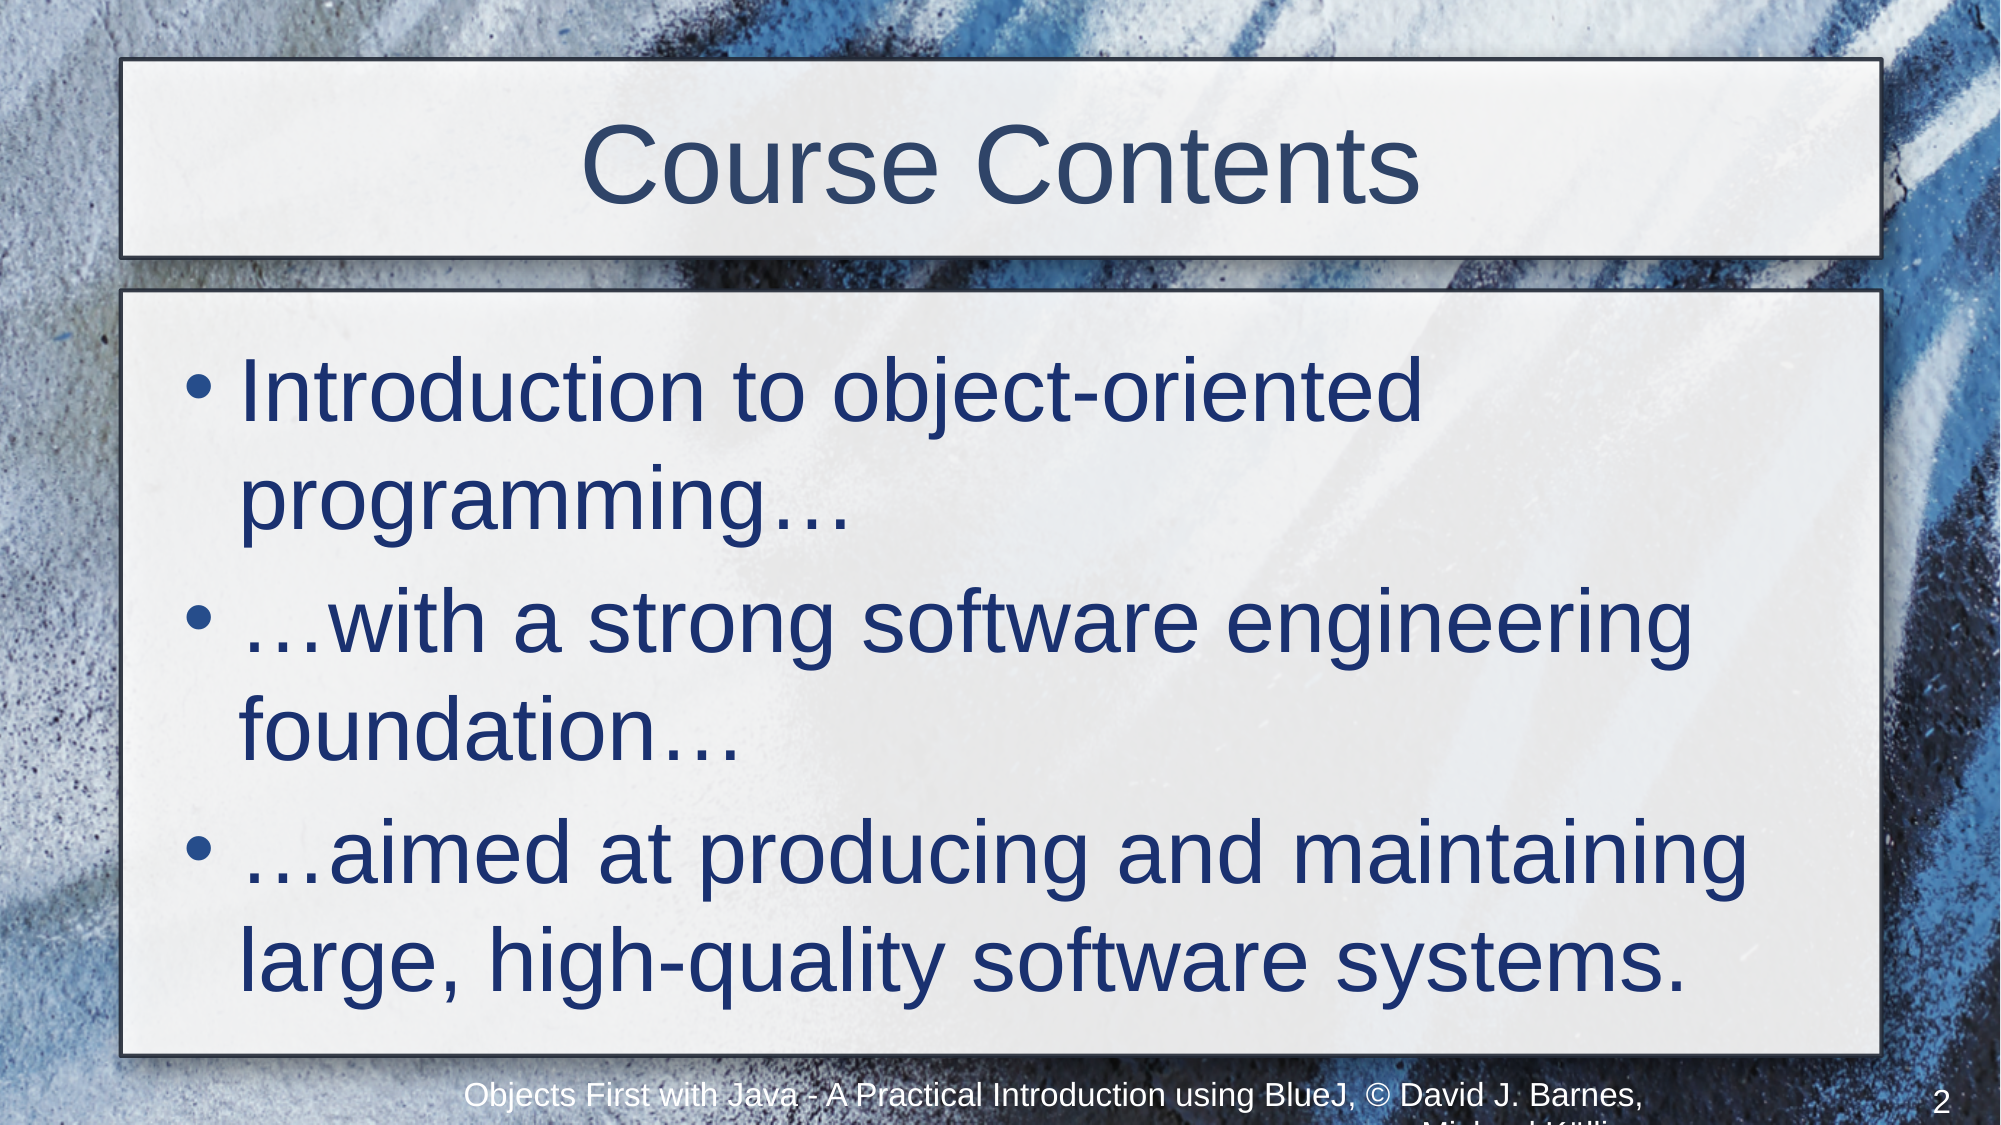

# Course Contents
Introduction to object-oriented programming…
…with a strong software engineering foundation…
…aimed at producing and maintaining large, high-quality software systems.
2